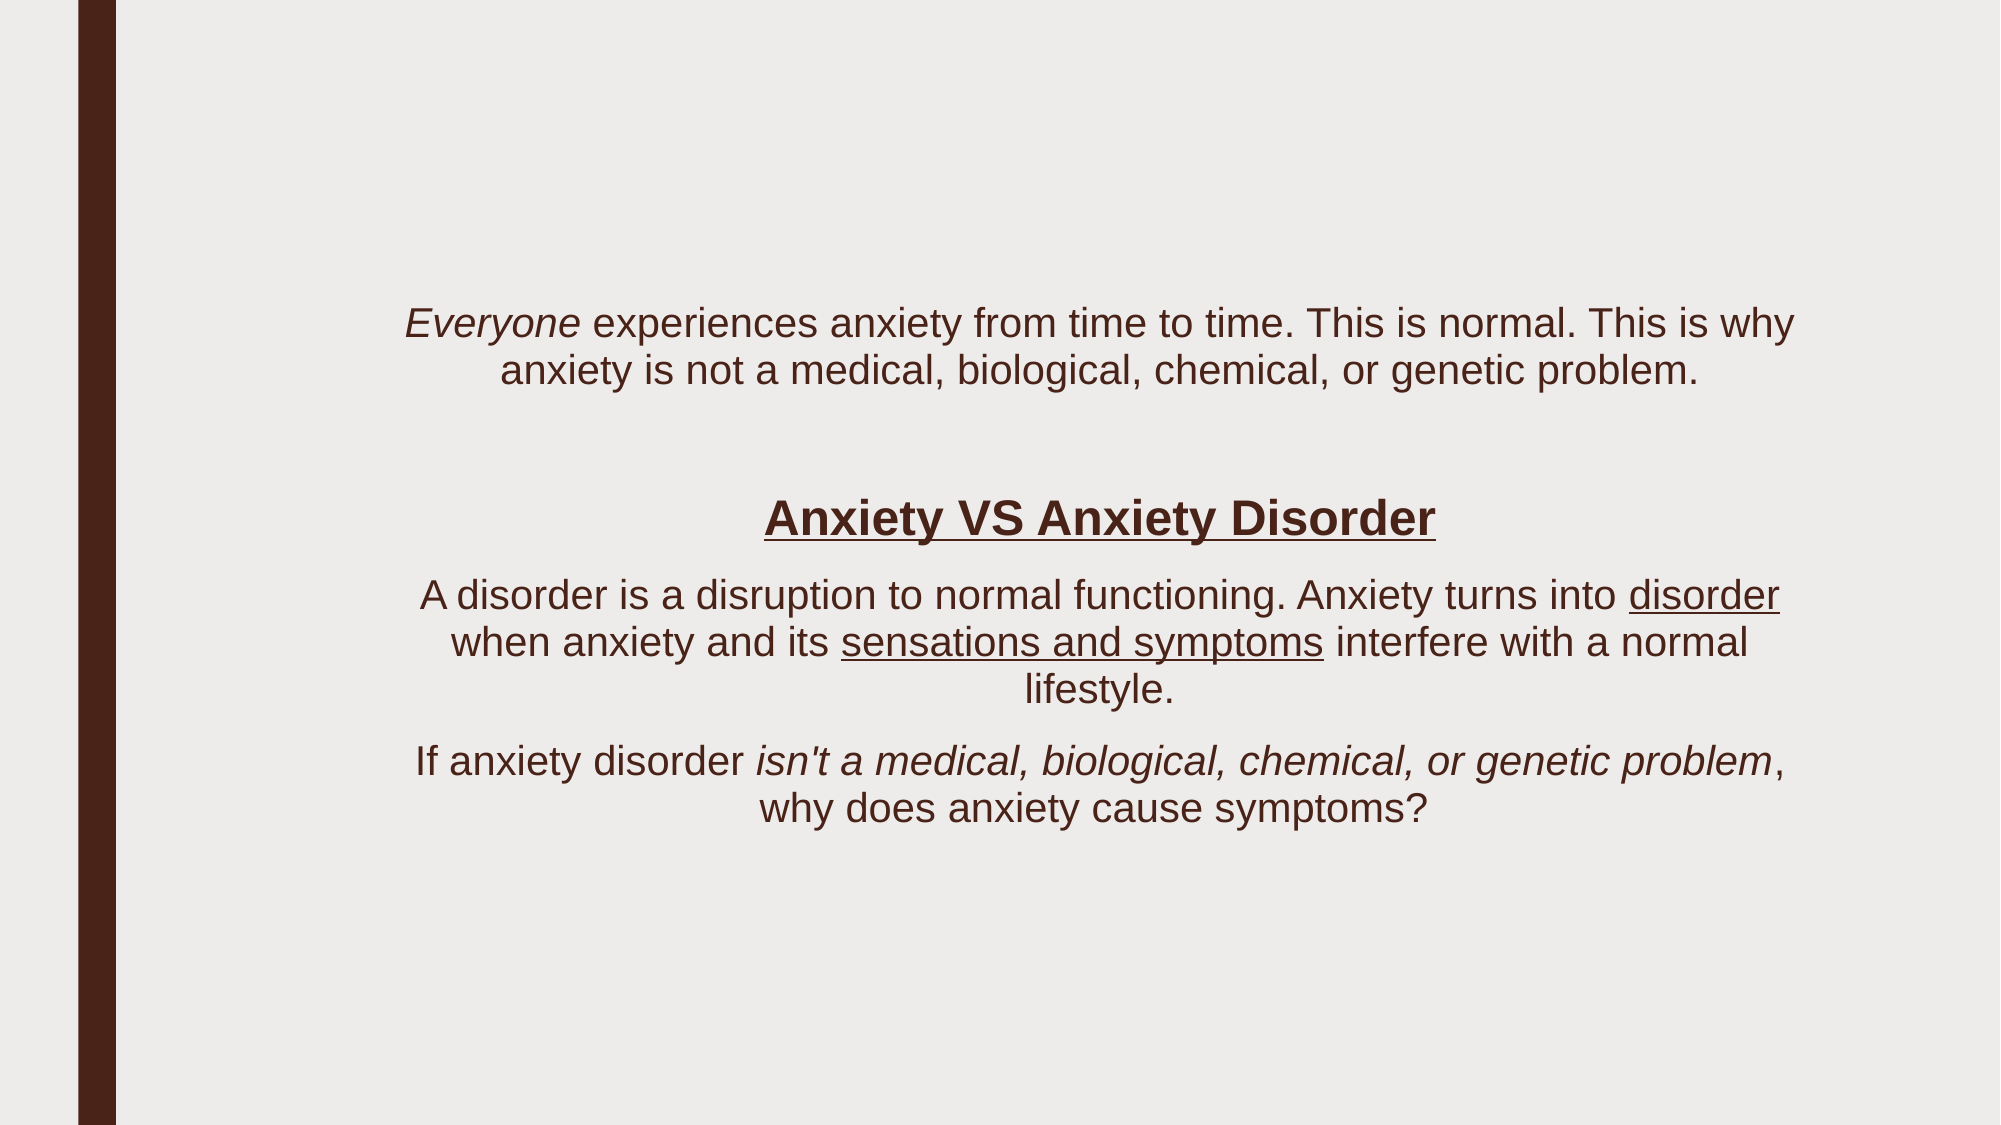

Everyone experiences anxiety from time to time. This is normal. This is why anxiety is not a medical, biological, chemical, or genetic problem.

Anxiety VS Anxiety Disorder
A disorder is a disruption to normal functioning. Anxiety turns into disorder when anxiety and its sensations and symptoms interfere with a normal lifestyle.
If anxiety disorder isn't a medical, biological, chemical, or genetic problem, why does anxiety cause symptoms?